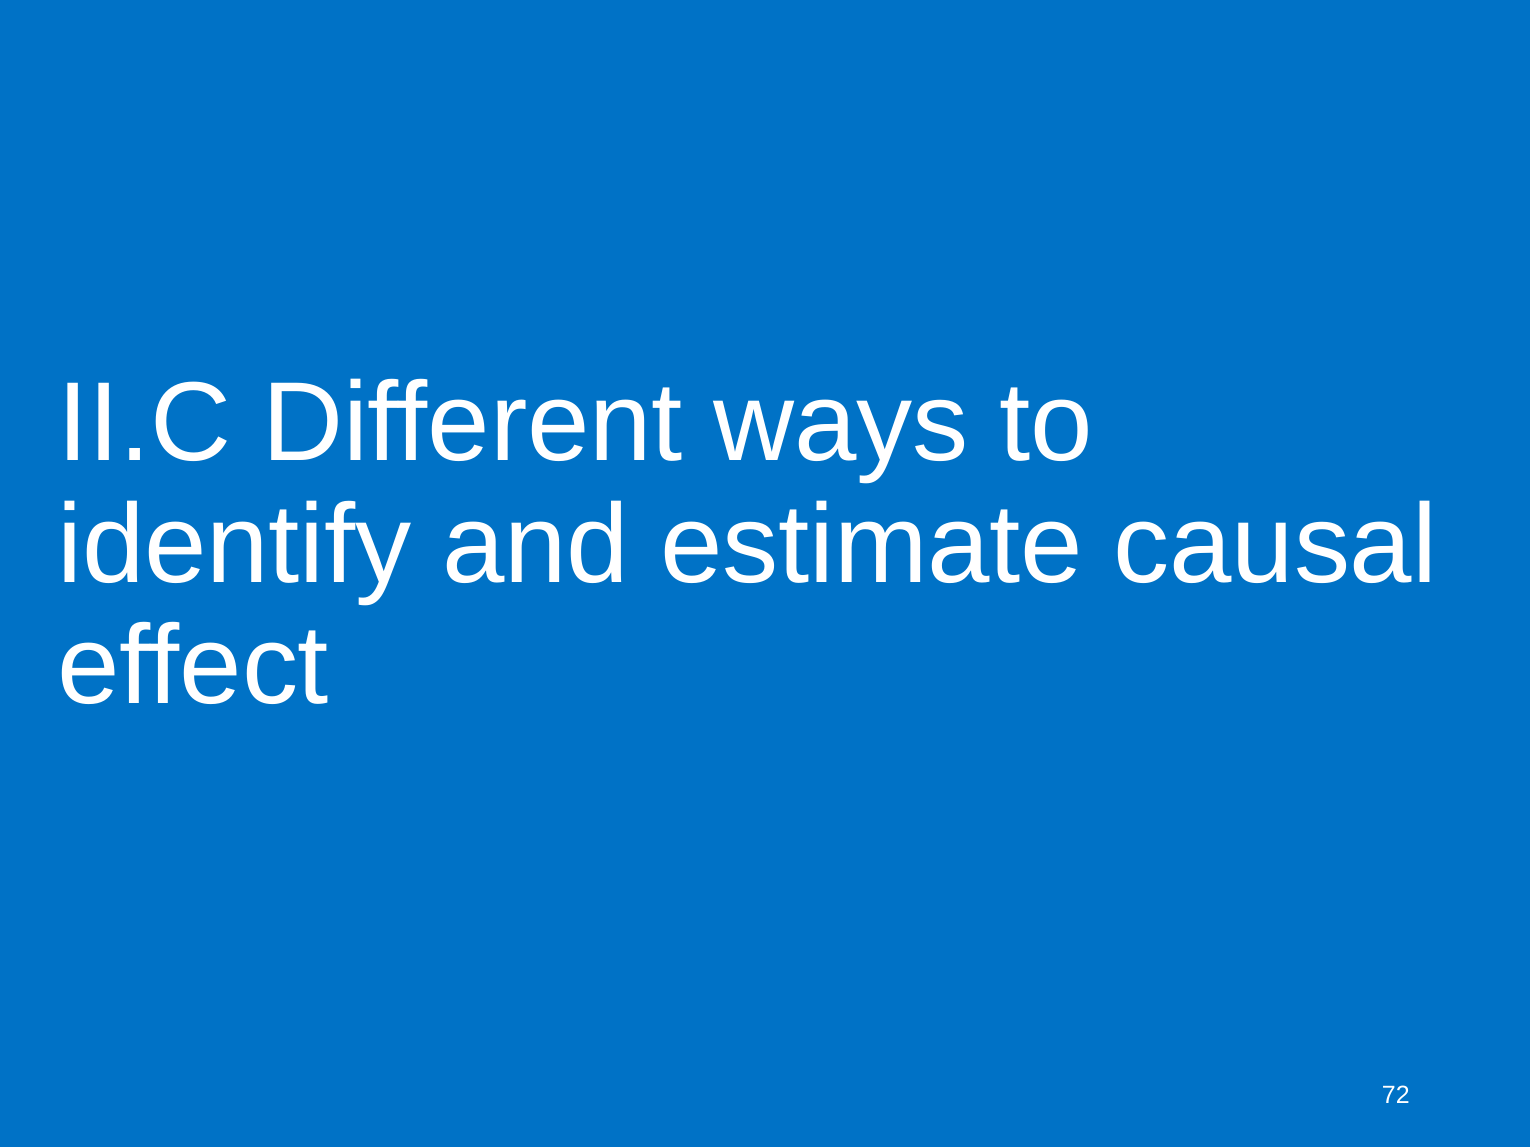

72
# II.C Different ways to identify and estimate causal effect